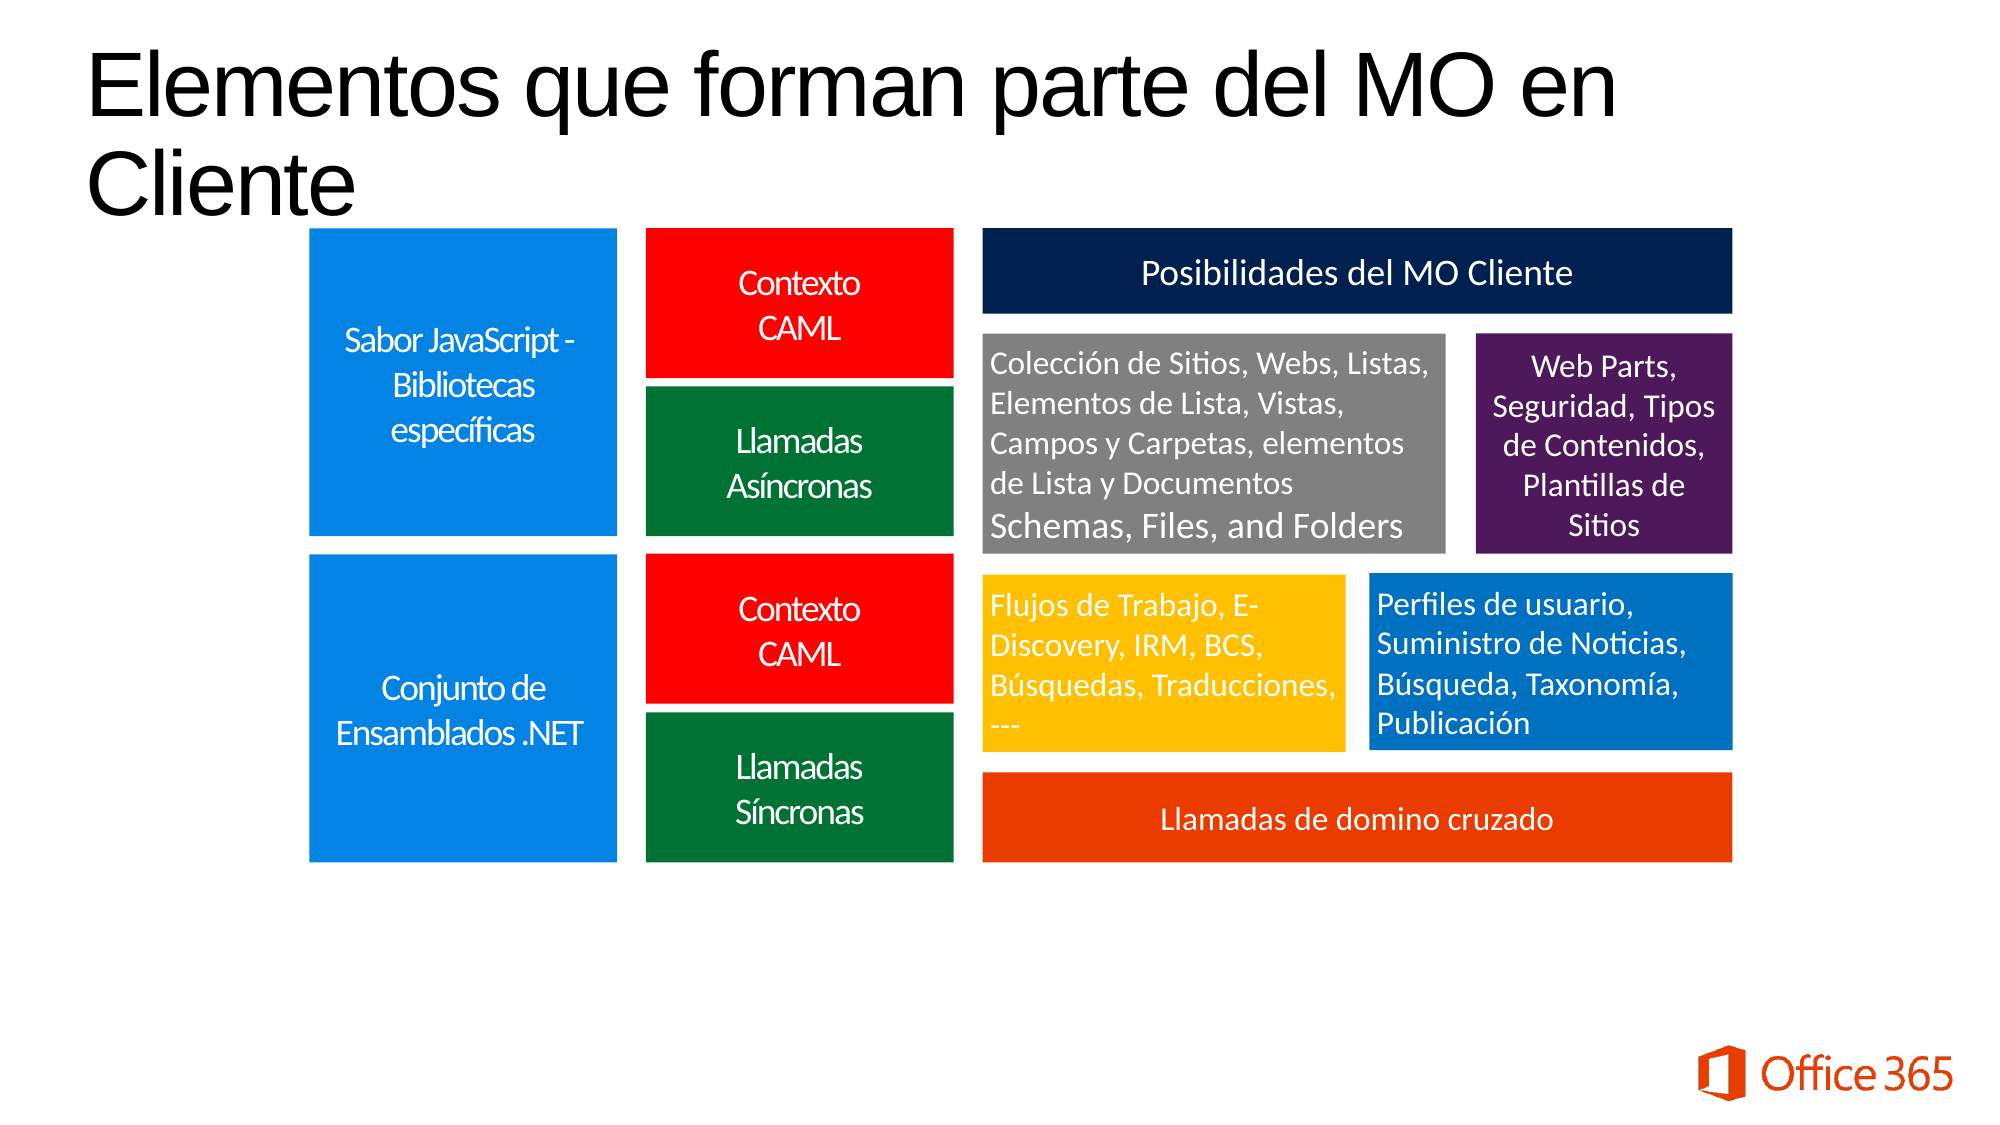

# Elementos que forman parte del MO en Cliente
Contexto
CAML
Posibilidades del MO Cliente
Sabor JavaScript -
Bibliotecas específicas
Web Parts, Seguridad, Tipos de Contenidos, Plantillas de Sitios
Colección de Sitios, Webs, Listas, Elementos de Lista, Vistas, Campos y Carpetas, elementos de Lista y Documentos
Schemas, Files, and Folders
Llamadas
Asíncronas
Contexto
CAML
Conjunto de Ensamblados .NET
Perfiles de usuario, Suministro de Noticias, Búsqueda, Taxonomía, Publicación
Flujos de Trabajo, E-Discovery, IRM, BCS, Búsquedas, Traducciones, ---
Llamadas
Síncronas
Llamadas de domino cruzado